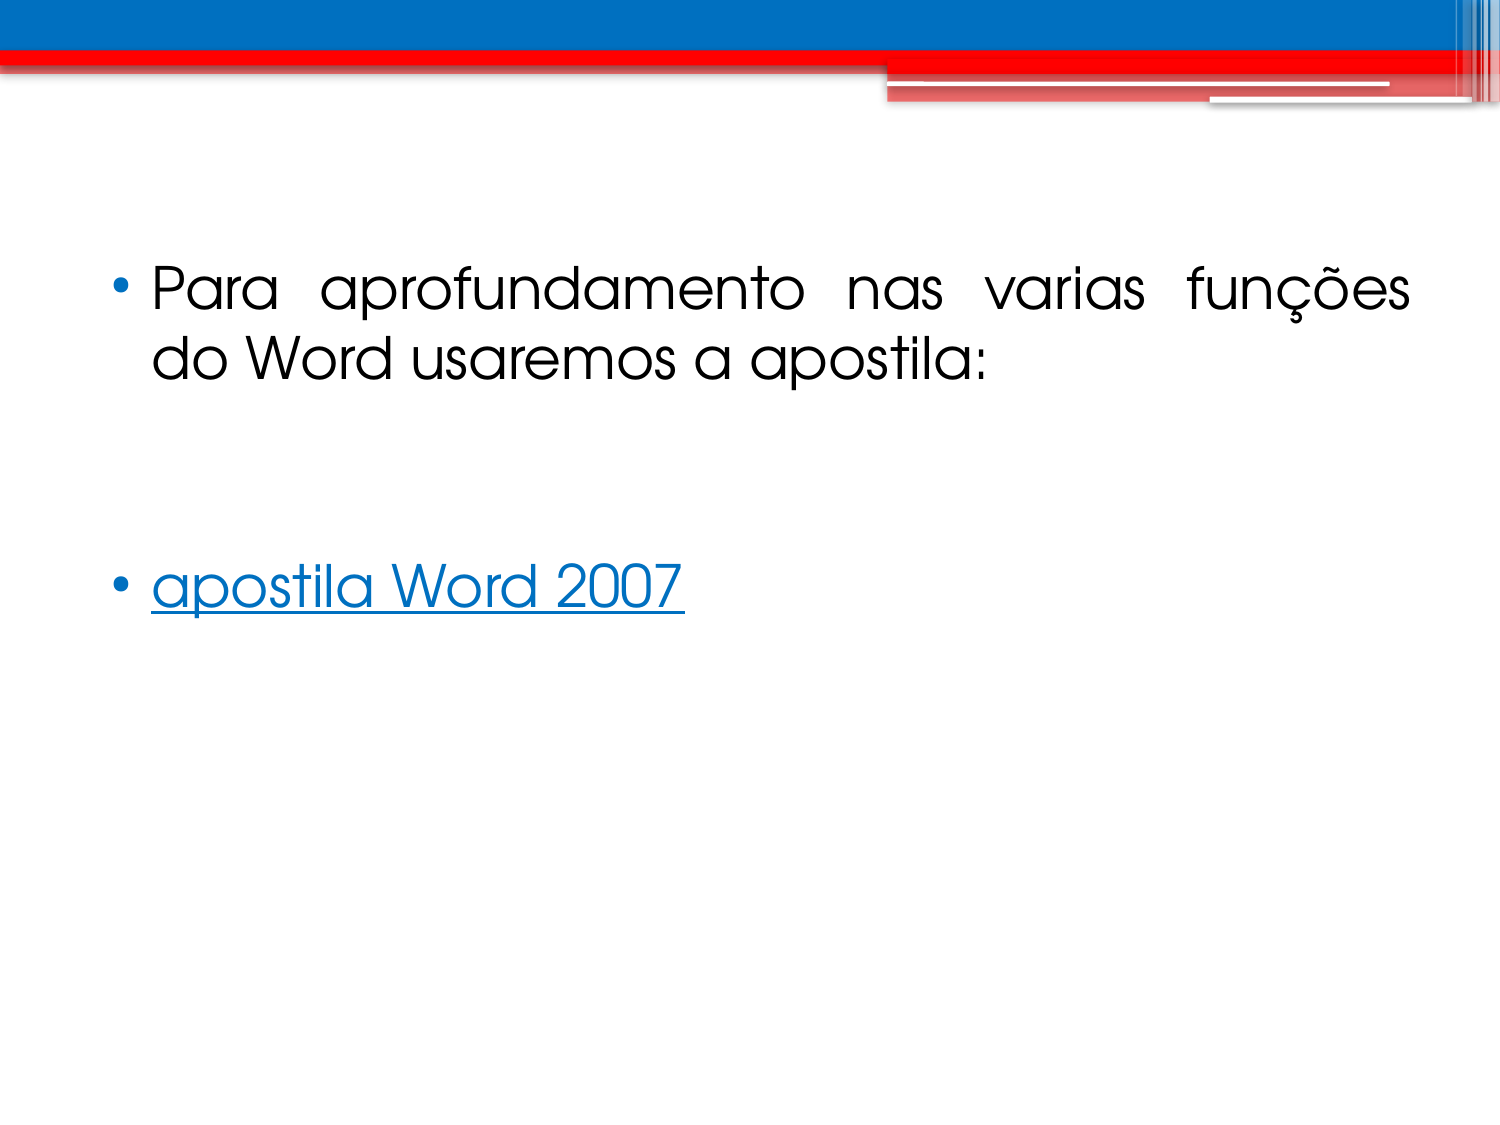

Para aprofundamento nas varias funções do Word usaremos a apostila:

apostila Word 2007